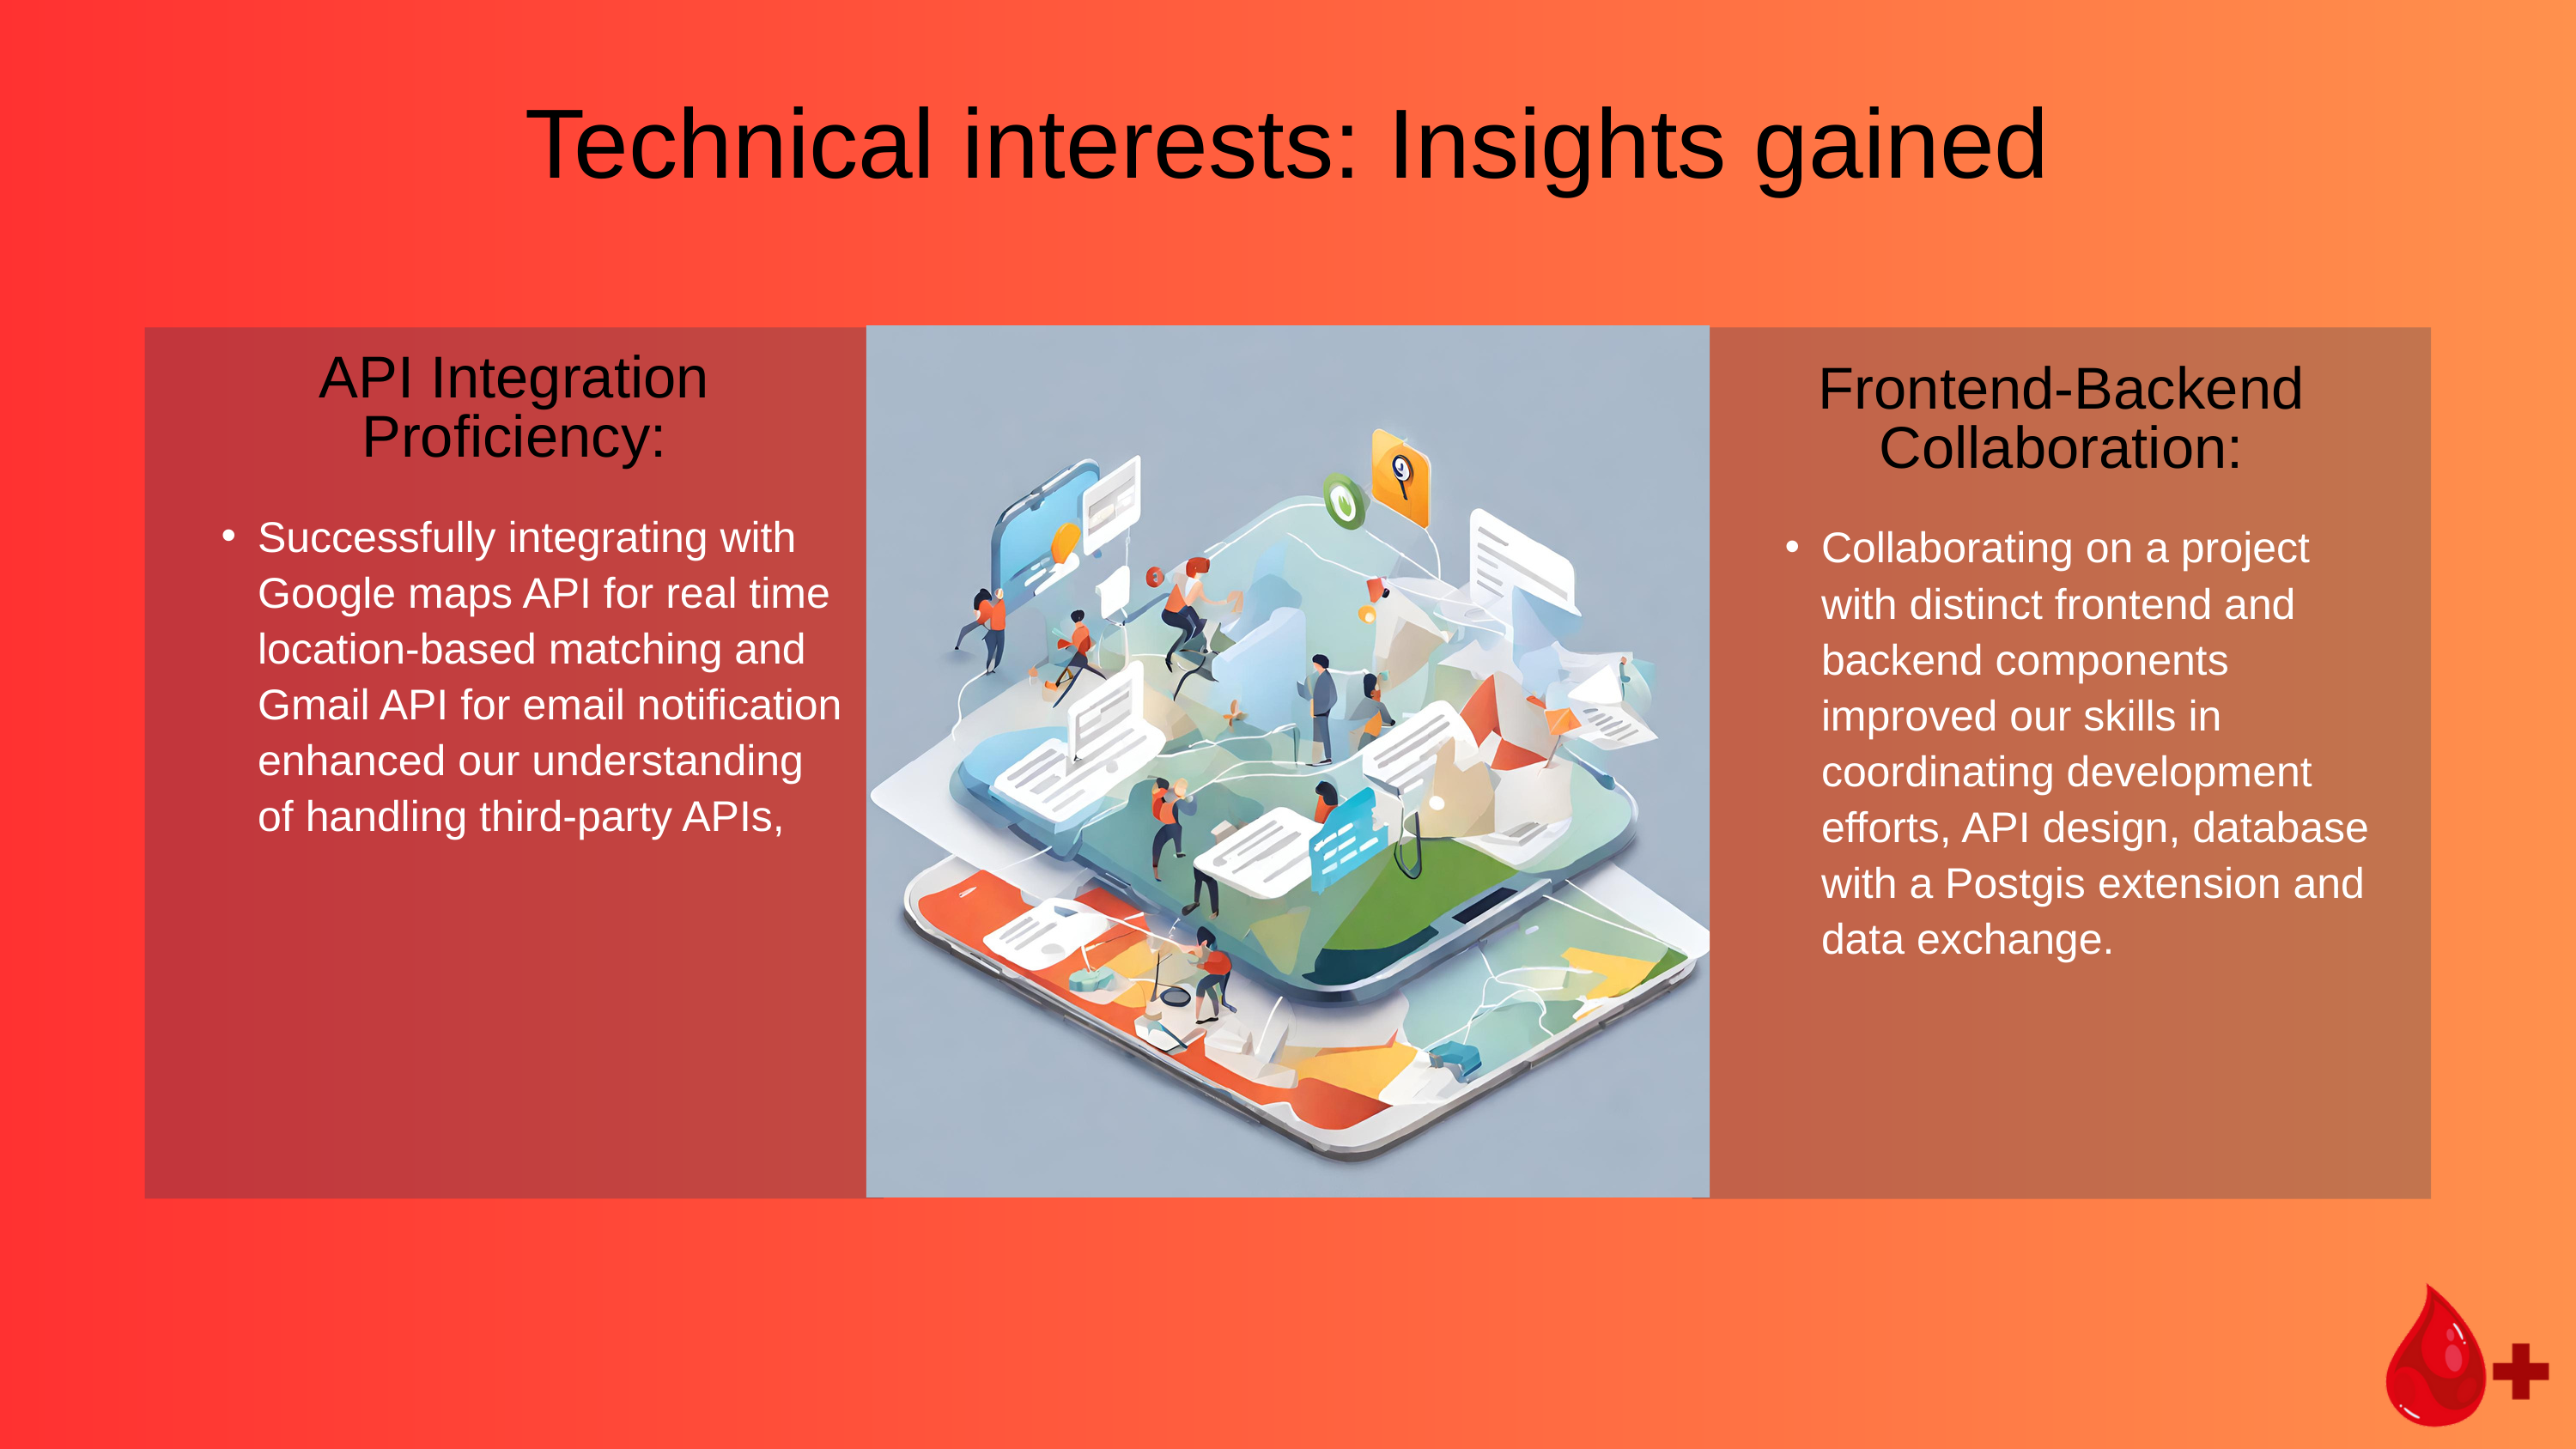

Technical interests: Insights gained

API Integration Proficiency:
Successfully integrating with Google maps API for real time location-based matching and Gmail API for email notification enhanced our understanding of handling third-party APIs,

Frontend-Backend Collaboration:
Collaborating on a project with distinct frontend and backend components improved our skills in coordinating development efforts, API design, database with a Postgis extension and data exchange.